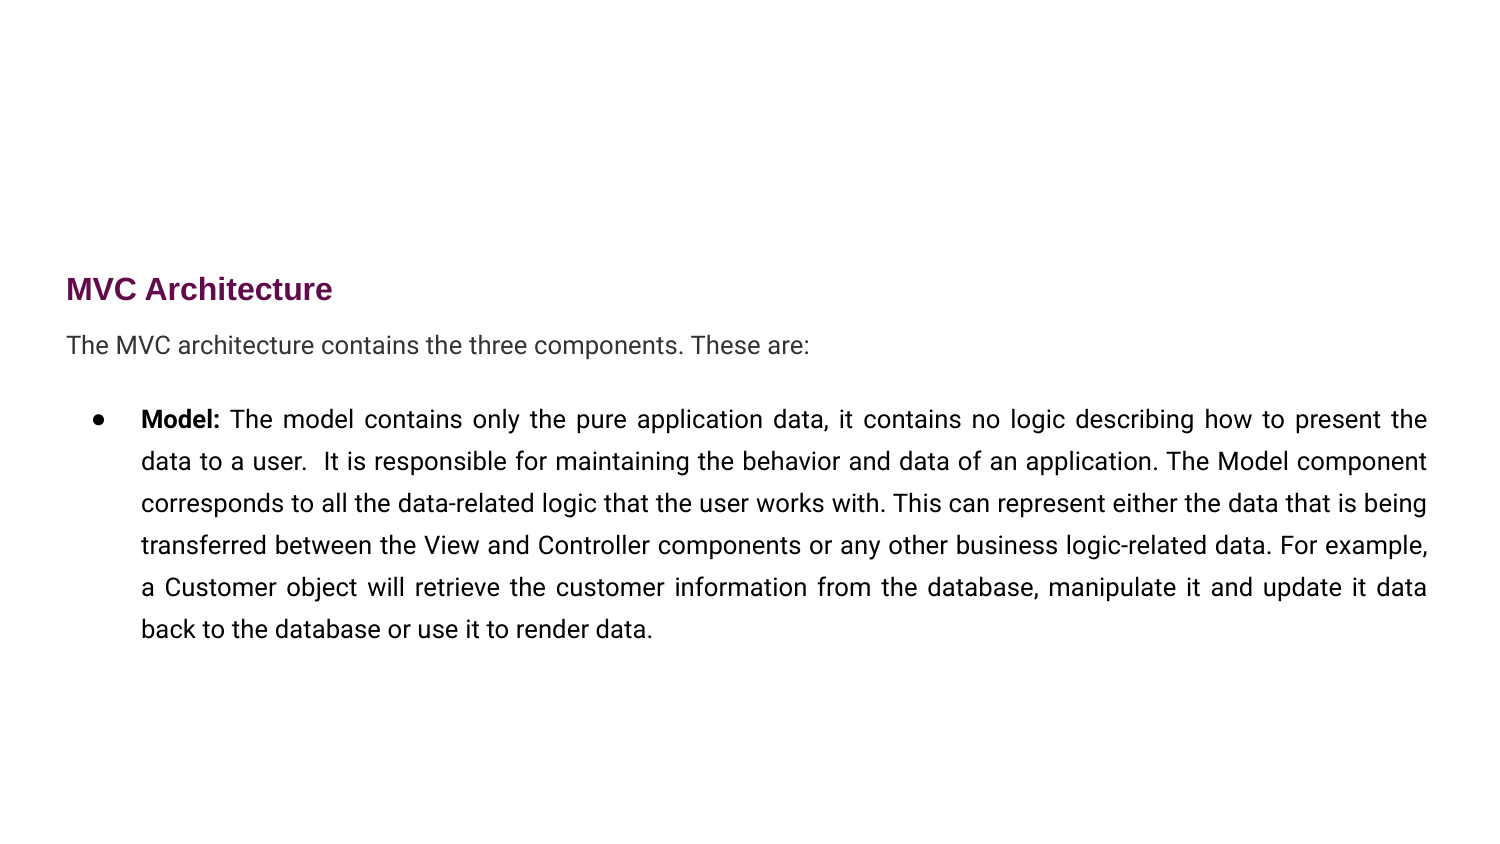

#

MVC Architecture
The MVC architecture contains the three components. These are:
Model: The model contains only the pure application data, it contains no logic describing how to present the data to a user.  It is responsible for maintaining the behavior and data of an application. The Model component corresponds to all the data-related logic that the user works with. This can represent either the data that is being transferred between the View and Controller components or any other business logic-related data. For example, a Customer object will retrieve the customer information from the database, manipulate it and update it data back to the database or use it to render data.